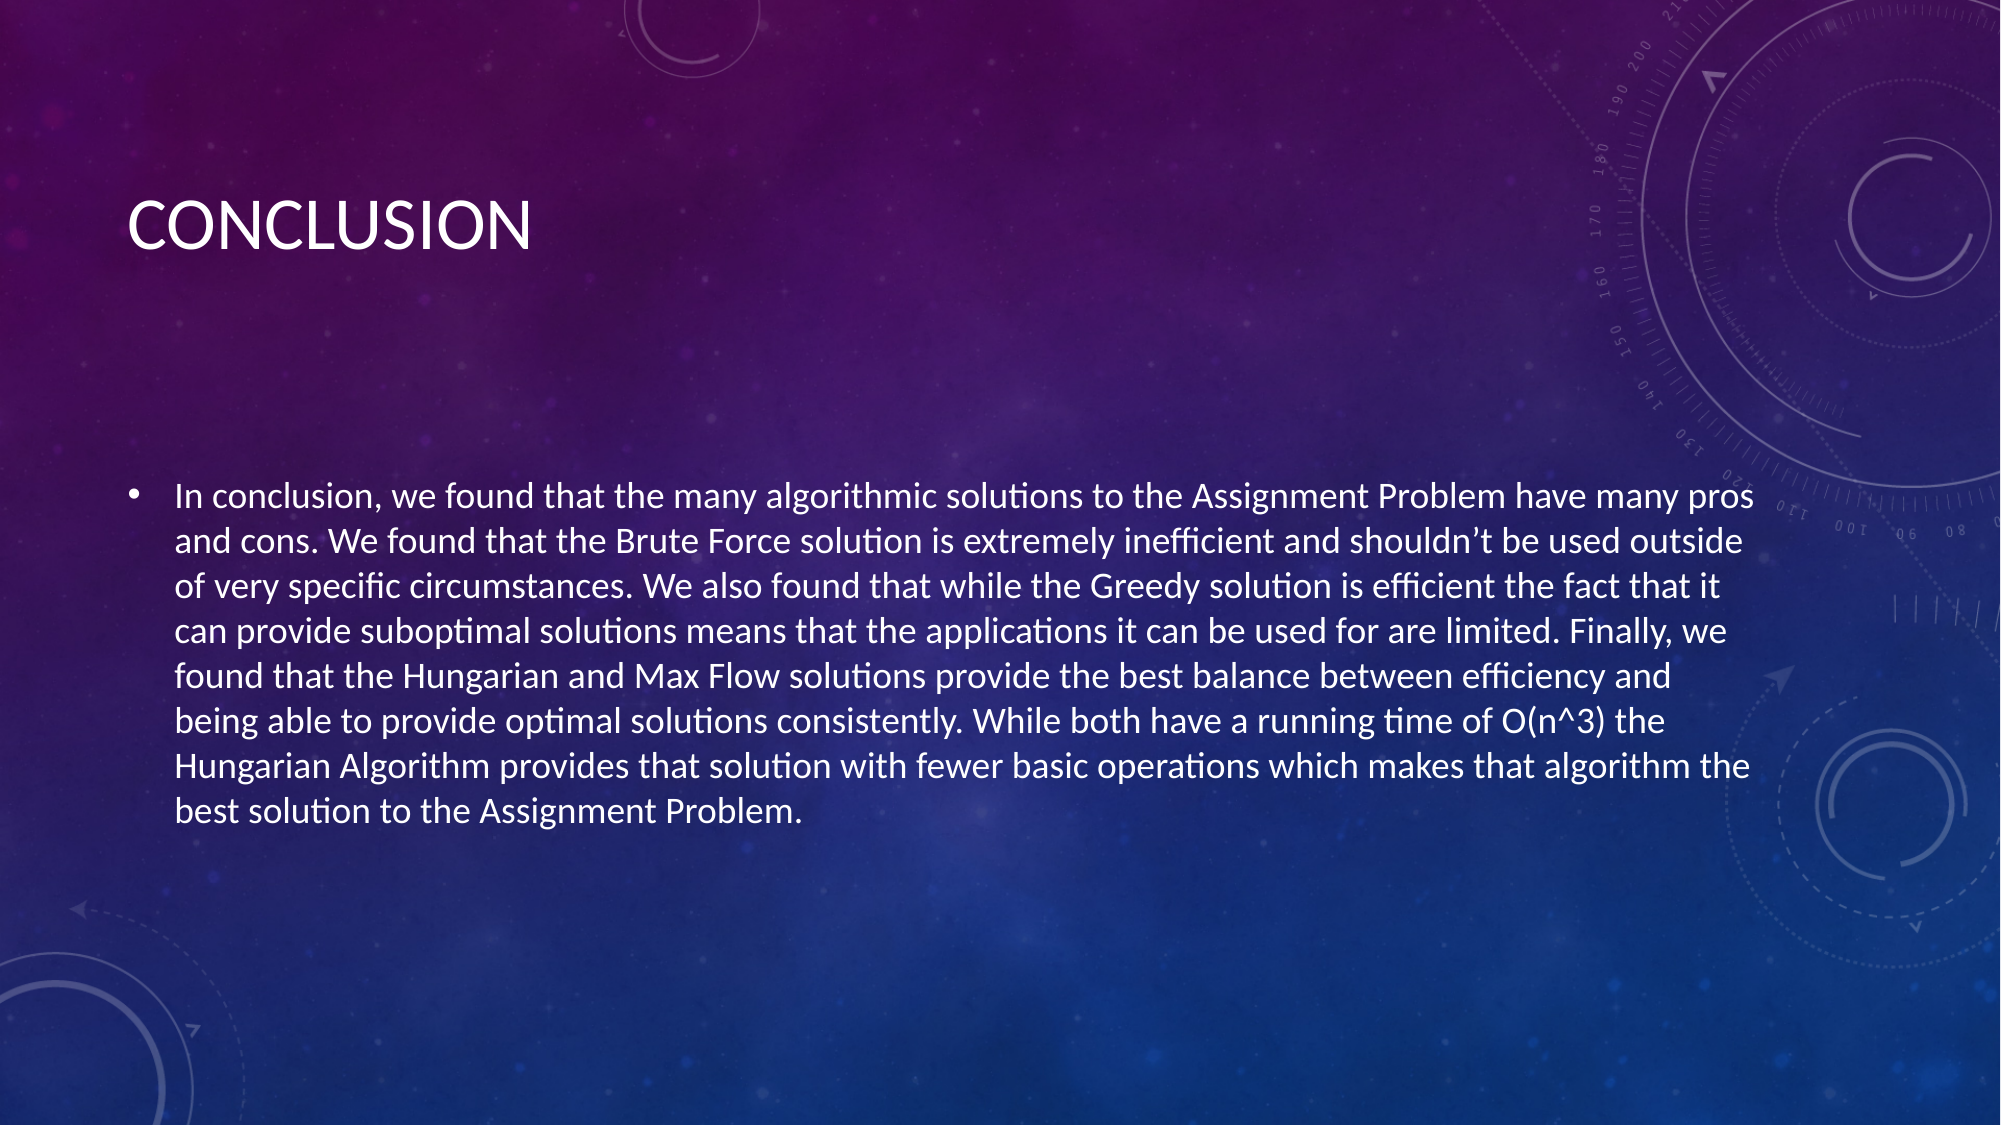

# Conclusion
In conclusion, we found that the many algorithmic solutions to the Assignment Problem have many pros and cons. We found that the Brute Force solution is extremely inefficient and shouldn’t be used outside of very specific circumstances. We also found that while the Greedy solution is efficient the fact that it can provide suboptimal solutions means that the applications it can be used for are limited. Finally, we found that the Hungarian and Max Flow solutions provide the best balance between efficiency and being able to provide optimal solutions consistently. While both have a running time of O(n^3) the Hungarian Algorithm provides that solution with fewer basic operations which makes that algorithm the best solution to the Assignment Problem.